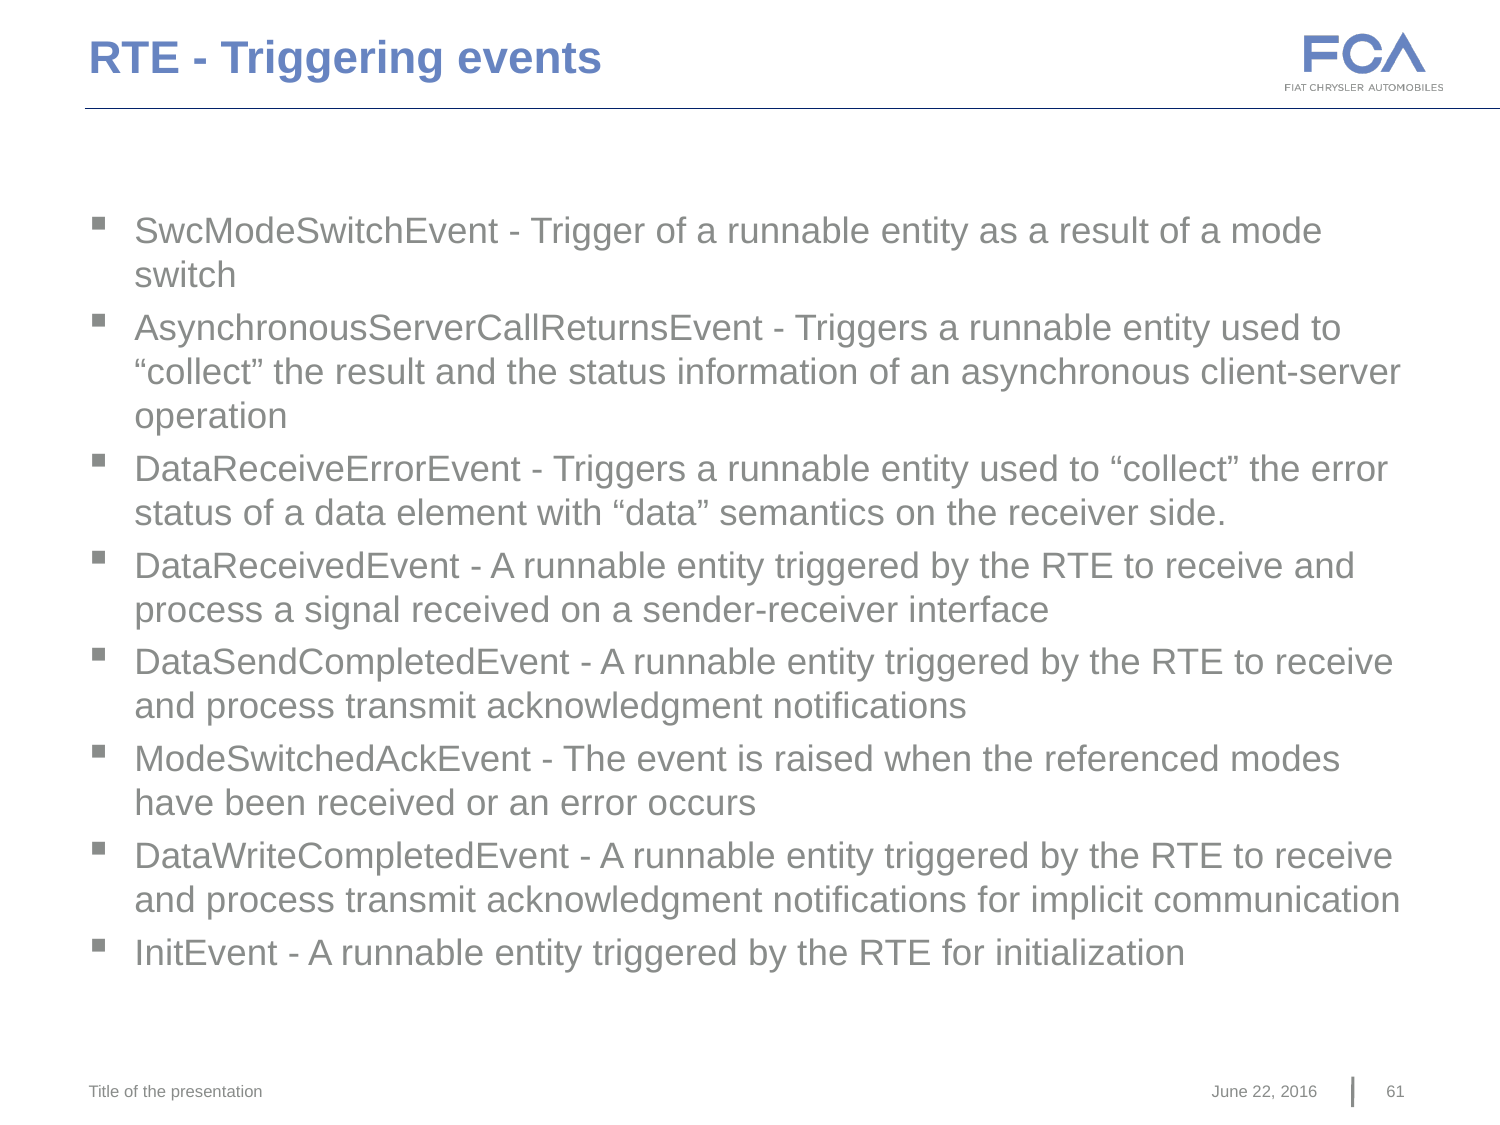

RTE - Triggering events
SwcModeSwitchEvent - Trigger of a runnable entity as a result of a mode switch
AsynchronousServerCallReturnsEvent - Triggers a runnable entity used to “collect” the result and the status information of an asynchronous client-server operation
DataReceiveErrorEvent - Triggers a runnable entity used to “collect” the error status of a data element with “data” semantics on the receiver side.
DataReceivedEvent - A runnable entity triggered by the RTE to receive and process a signal received on a sender-receiver interface
DataSendCompletedEvent - A runnable entity triggered by the RTE to receive and process transmit acknowledgment notifications
ModeSwitchedAckEvent - The event is raised when the referenced modes have been received or an error occurs
DataWriteCompletedEvent - A runnable entity triggered by the RTE to receive and process transmit acknowledgment notifications for implicit communication
InitEvent - A runnable entity triggered by the RTE for initialization
Title of the presentation
June 22, 2016
61